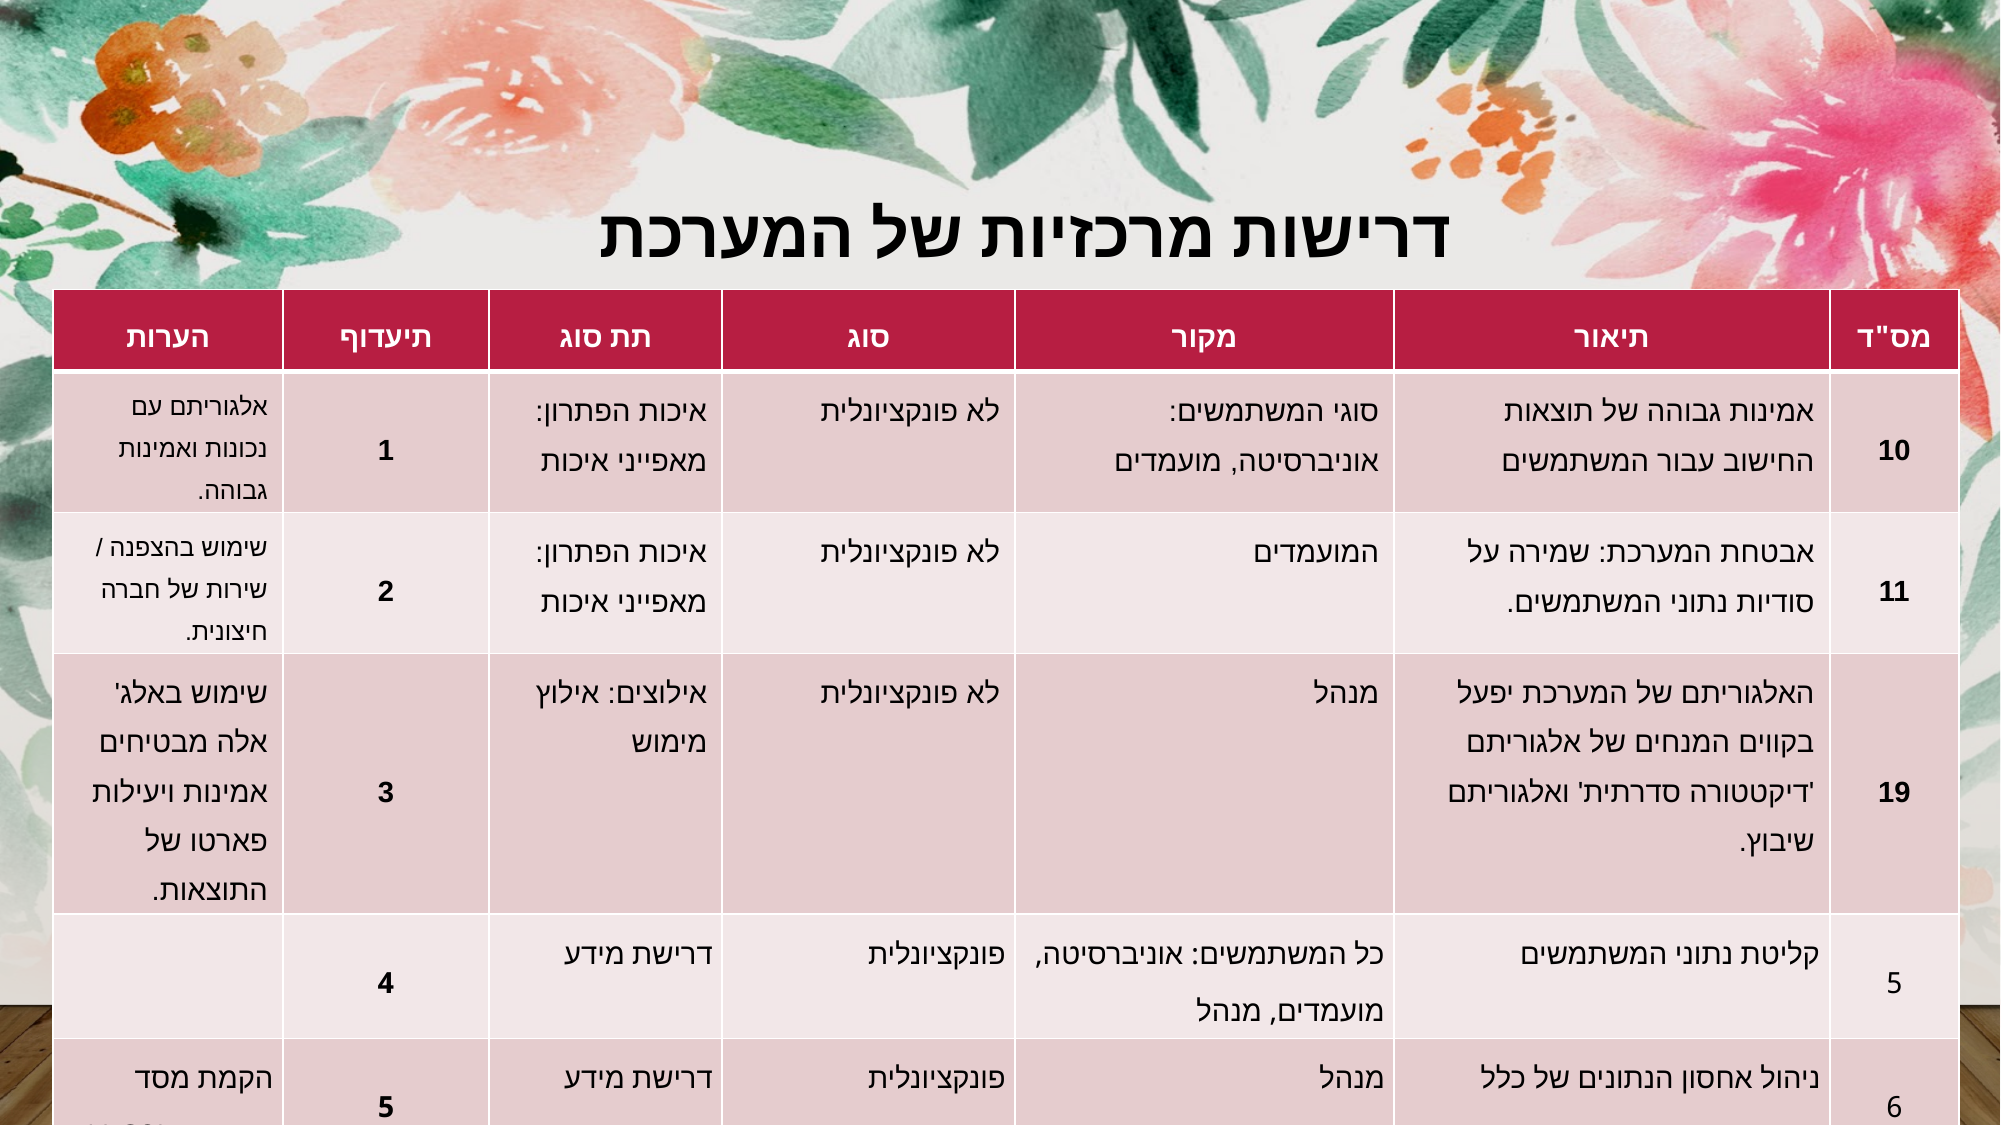

# דרישות מרכזיות של המערכת
| הערות | תיעדוף | תת סוג | סוג | מקור | תיאור | מס"ד |
| --- | --- | --- | --- | --- | --- | --- |
| אלגוריתם עם נכונות ואמינות גבוהה. | 1 | איכות הפתרון: מאפייני איכות | לא פונקציונלית | סוגי המשתמשים: אוניברסיטה, מועמדים | אמינות גבוהה של תוצאות החישוב עבור המשתמשים | 10 |
| שימוש בהצפנה / שירות של חברה חיצונית. | 2 | איכות הפתרון: מאפייני איכות | לא פונקציונלית | המועמדים | אבטחת המערכת: שמירה על סודיות נתוני המשתמשים. | 11 |
| שימוש באלג' אלה מבטיחים אמינות ויעילות פארטו של התוצאות. | 3 | אילוצים: אילוץ מימוש | לא פונקציונלית | מנהל | האלגוריתם של המערכת יפעל בקווים המנחים של אלגוריתם 'דיקטטורה סדרתית' ואלגוריתם שיבוץ. | 19 |
|  | 4 | דרישת מידע | פונקציונלית | כל המשתמשים: אוניברסיטה, מועמדים, מנהל | קליטת נתוני המשתמשים | 5 |
| הקמת מסד נתונים - MySQL | 5 | דרישת מידע | פונקציונלית | מנהל | ניהול אחסון הנתונים של כלל המשתמשים | 6 |